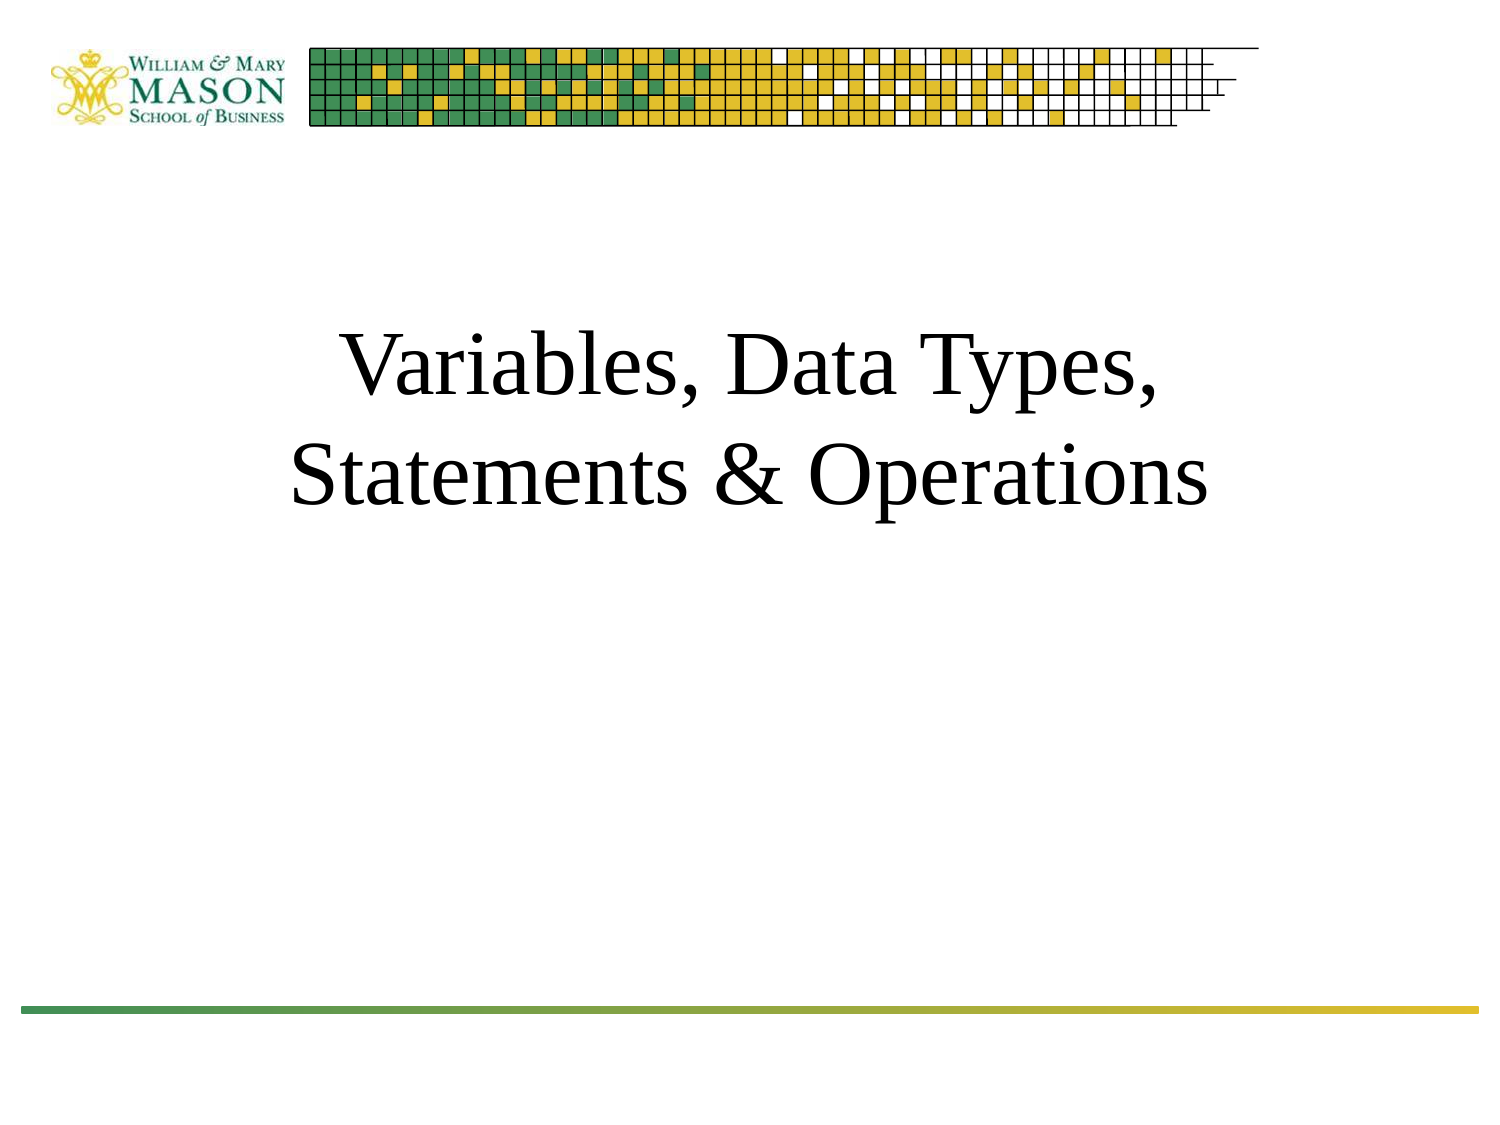

# Variables, Data Types, Statements & Operations